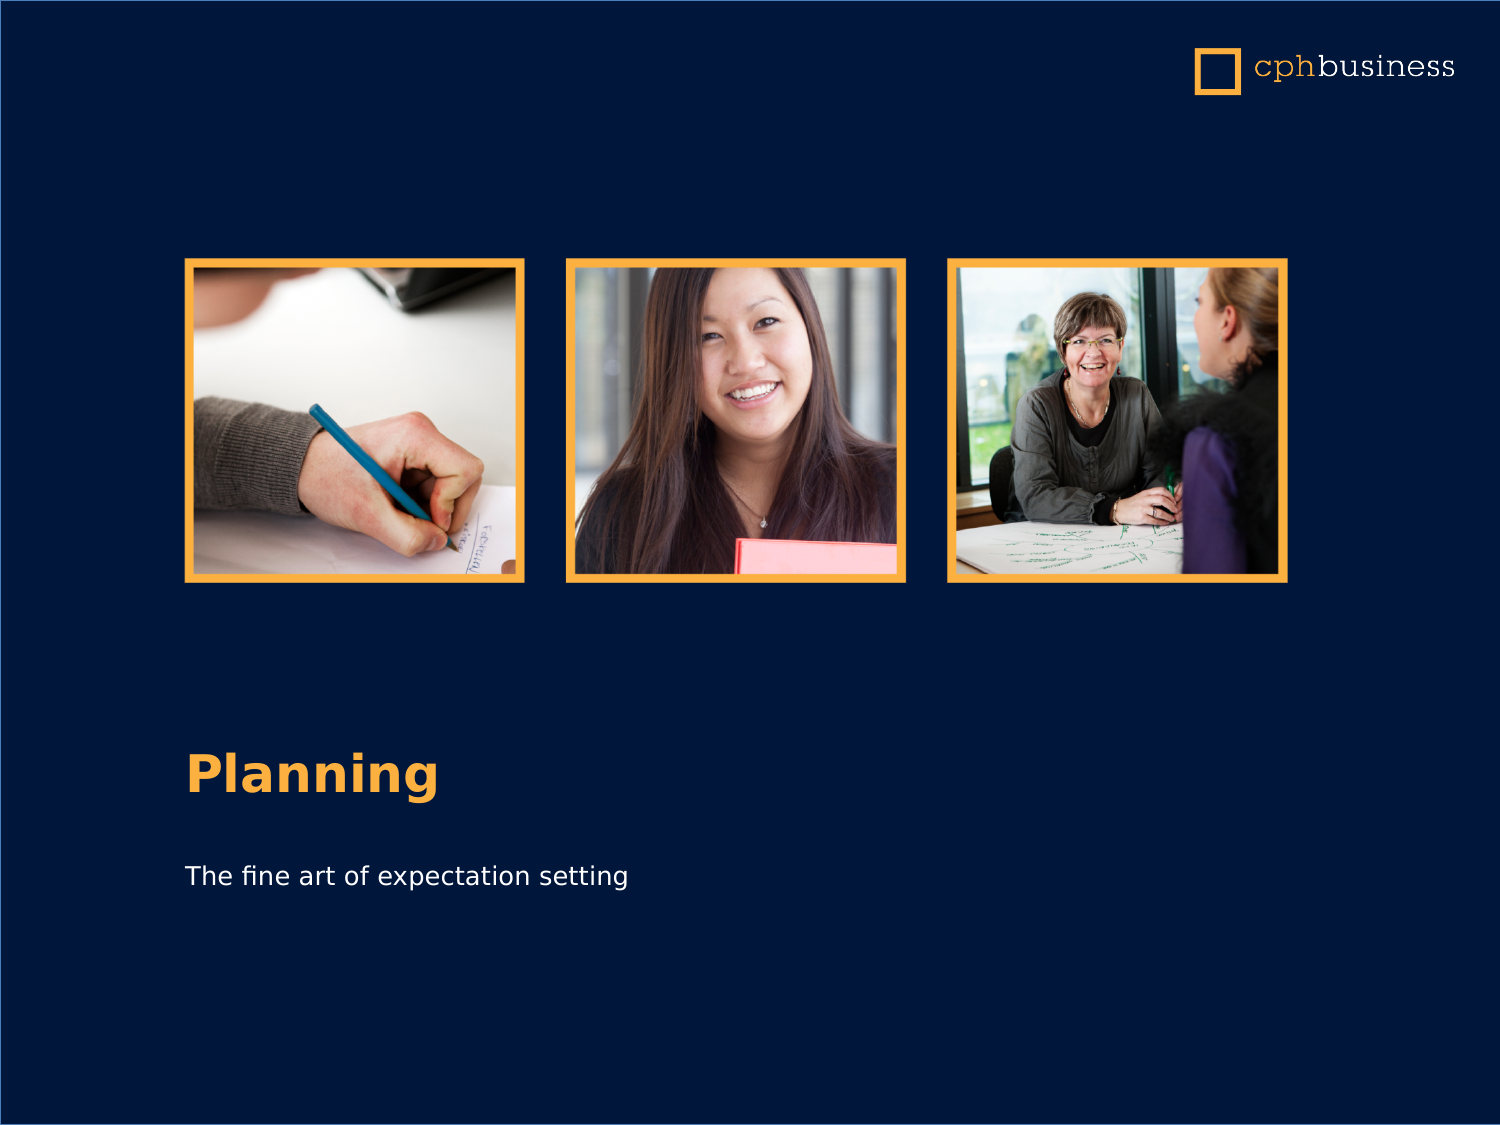

Planning
The fine art of expectation setting